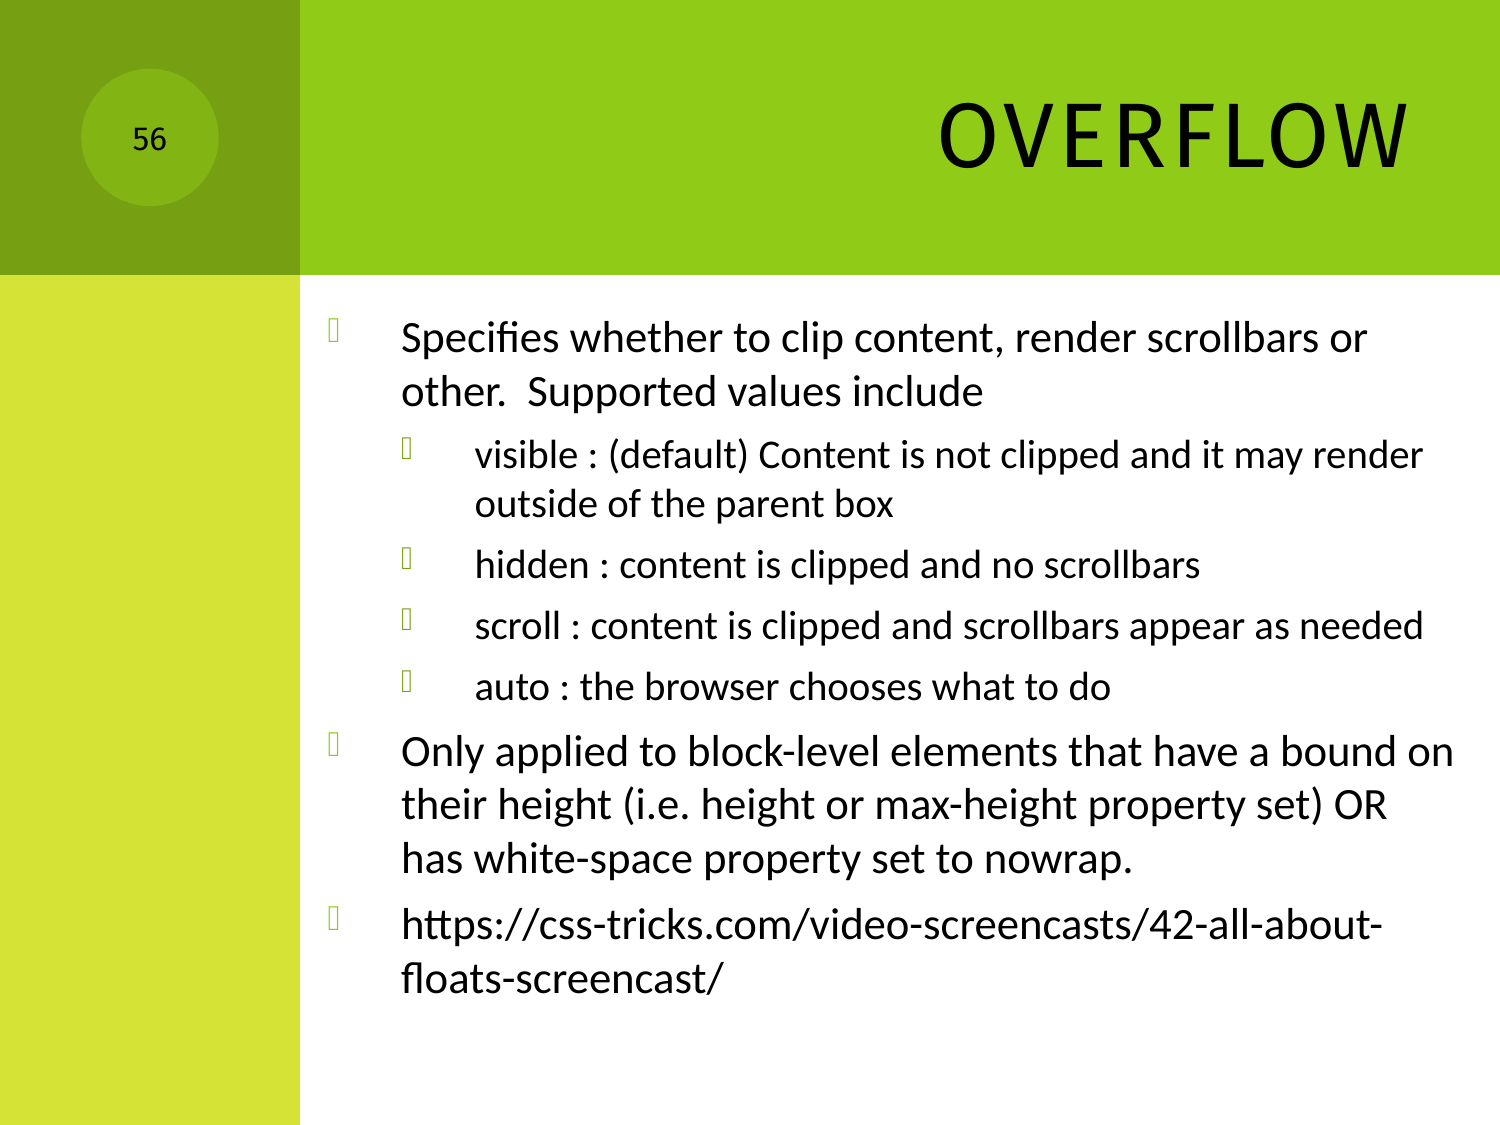

# OVERFLOW
56
Specifies whether to clip content, render scrollbars or other.  Supported values include
visible : (default) Content is not clipped and it may render outside of the parent box
hidden : content is clipped and no scrollbars
scroll : content is clipped and scrollbars appear as needed
auto : the browser chooses what to do
Only applied to block-level elements that have a bound on their height (i.e. height or max-height property set) OR has white-space property set to nowrap.
https://css-tricks.com/video-screencasts/42-all-about-floats-screencast/